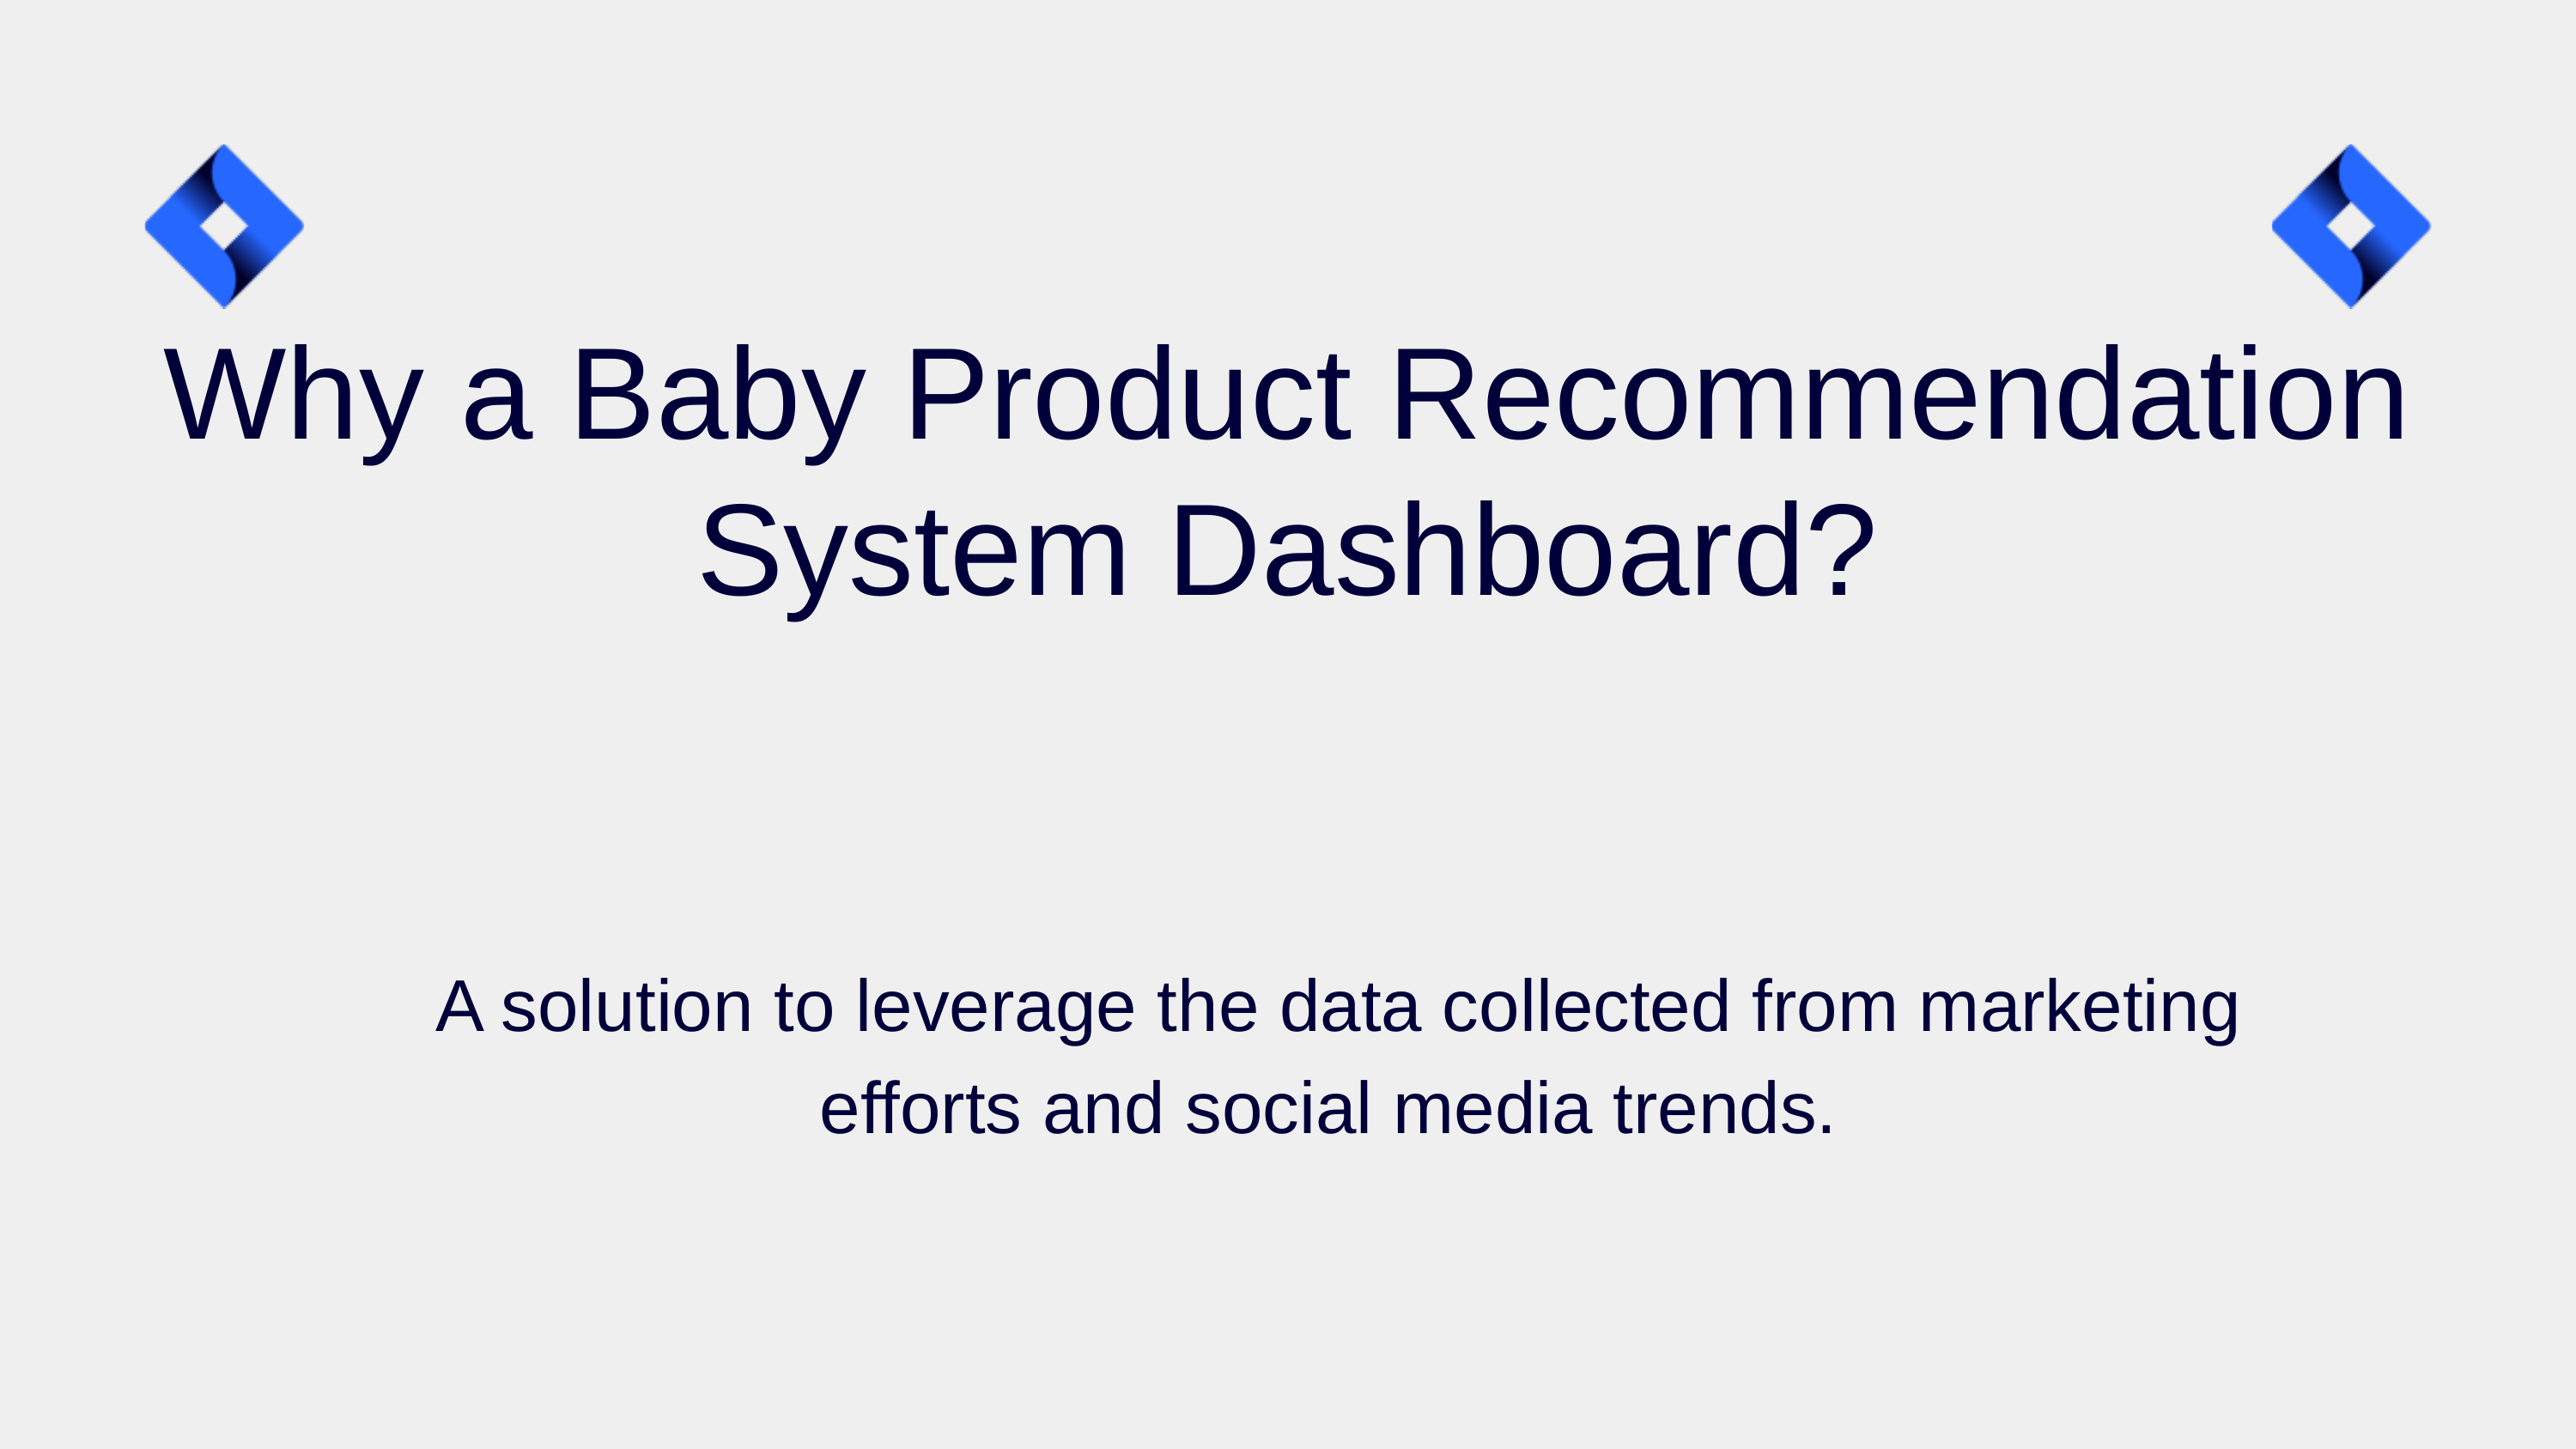

Why a Baby Product Recommendation System Dashboard?
 A solution to leverage the data collected from marketing efforts and social media trends.